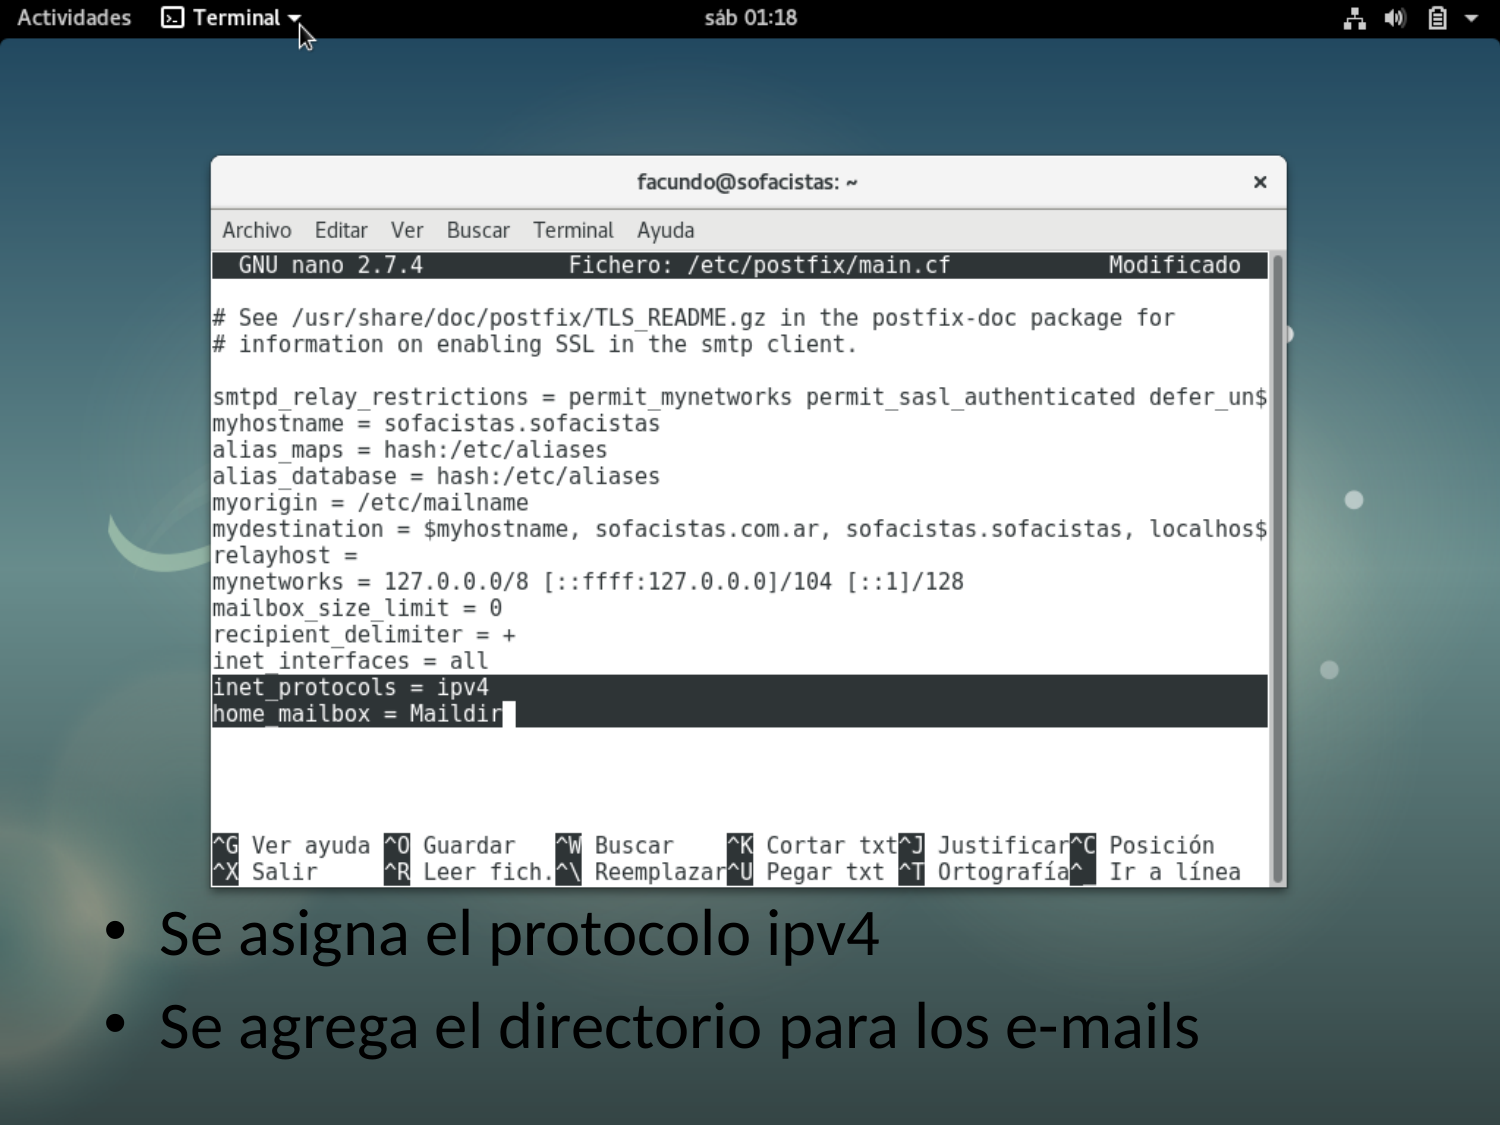

Se asigna el protocolo ipv4
Se agrega el directorio para los e-mails